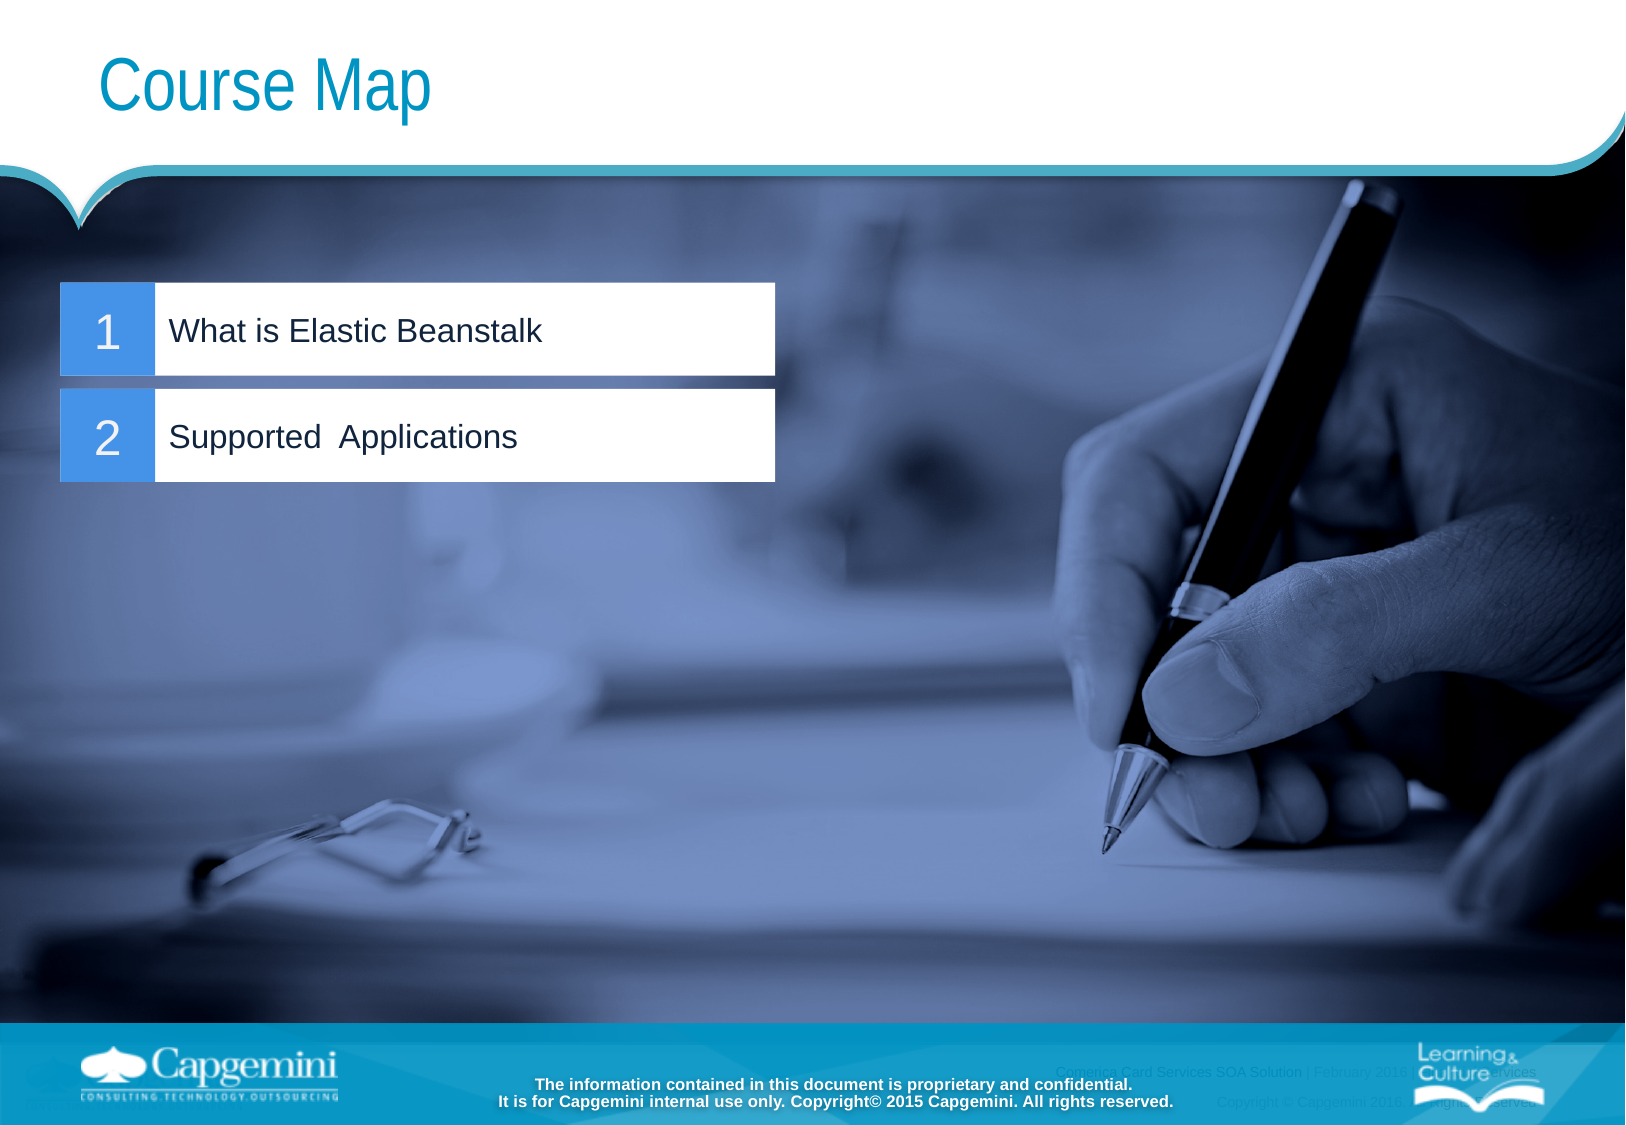

# Course Map
What is Elastic Beanstalk
1
Supported  Applications
2